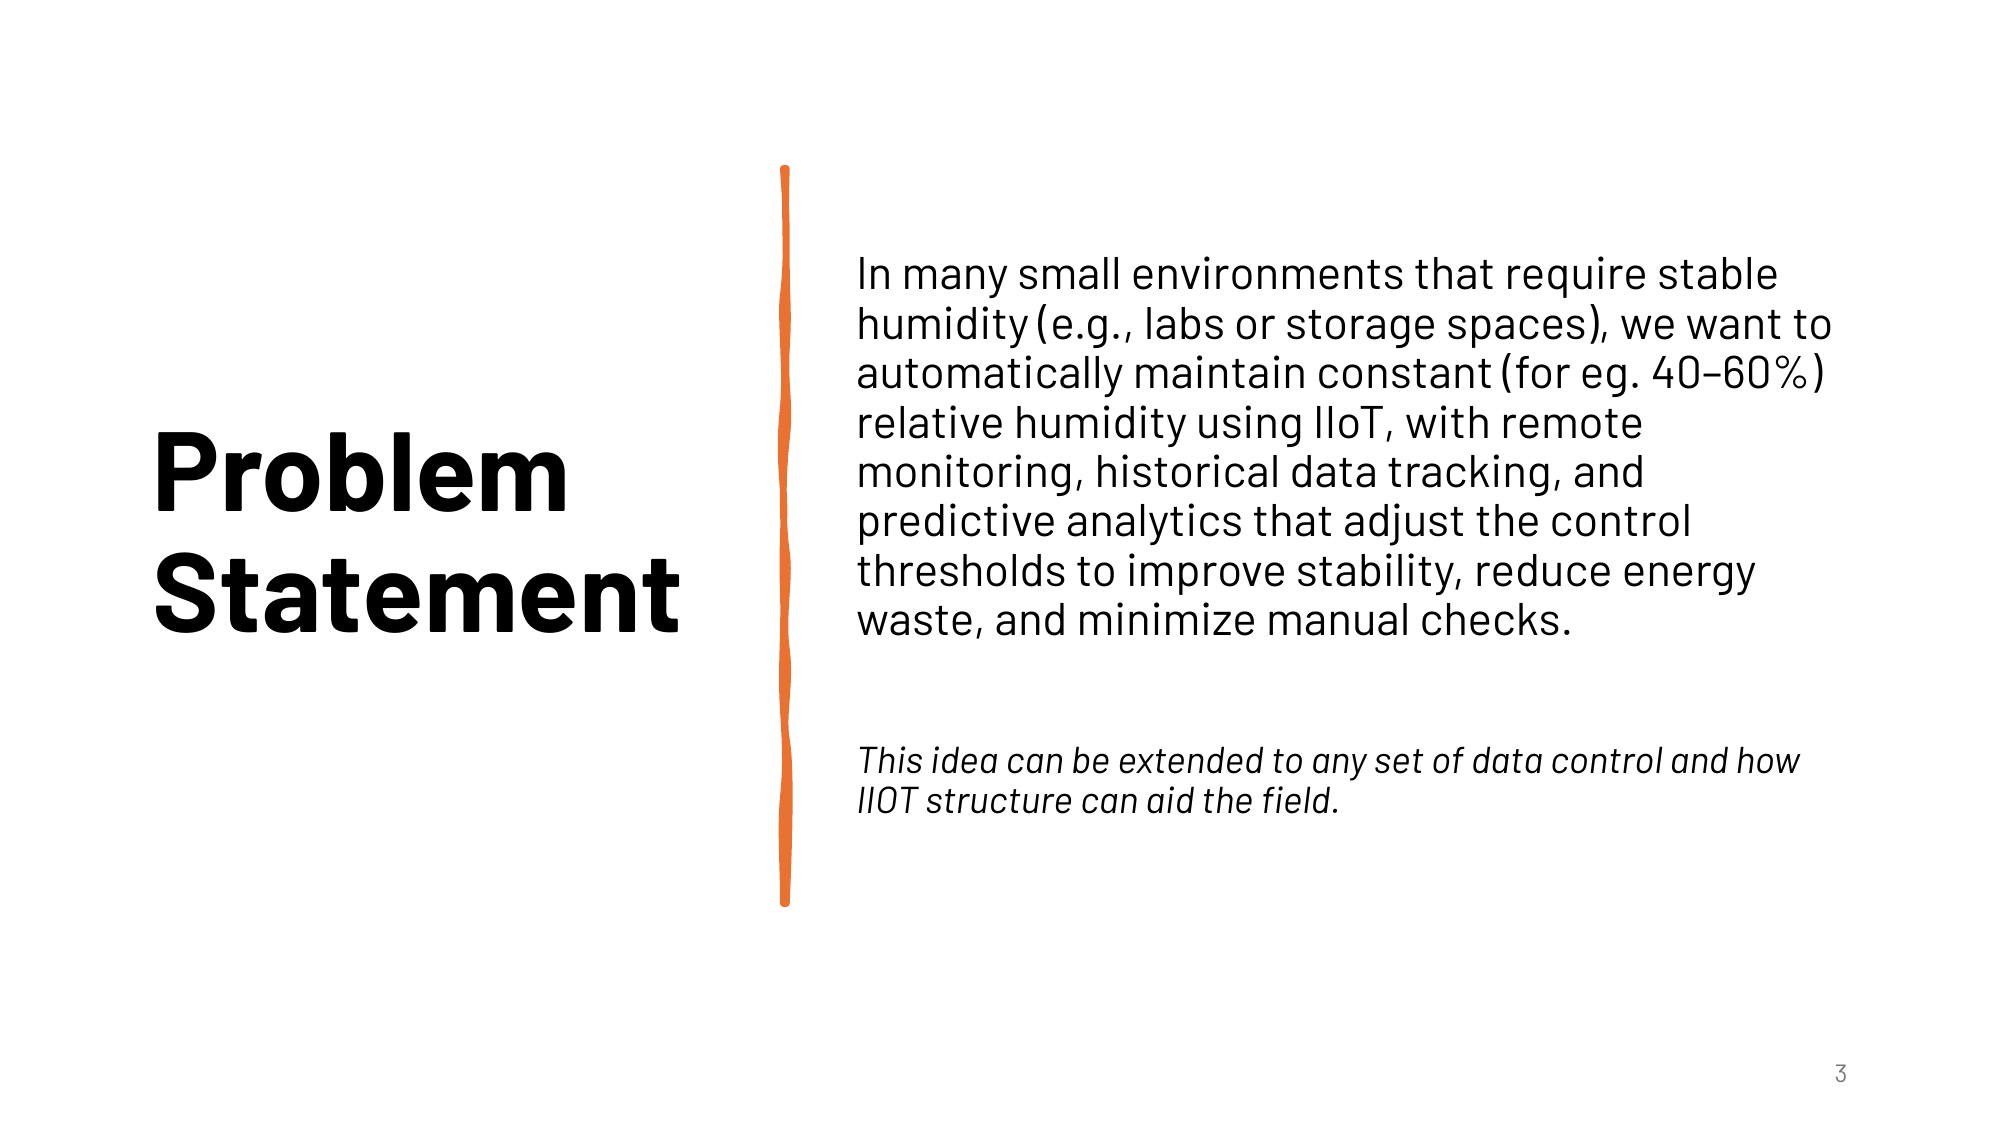

# Problem Statement
In many small environments that require stable humidity (e.g., labs or storage spaces), we want to automatically maintain constant (for eg. 40–60%) relative humidity using IIoT, with remote monitoring, historical data tracking, and predictive analytics that adjust the control thresholds to improve stability, reduce energy waste, and minimize manual checks.

This idea can be extended to any set of data control and how IIOT structure can aid the field.

3